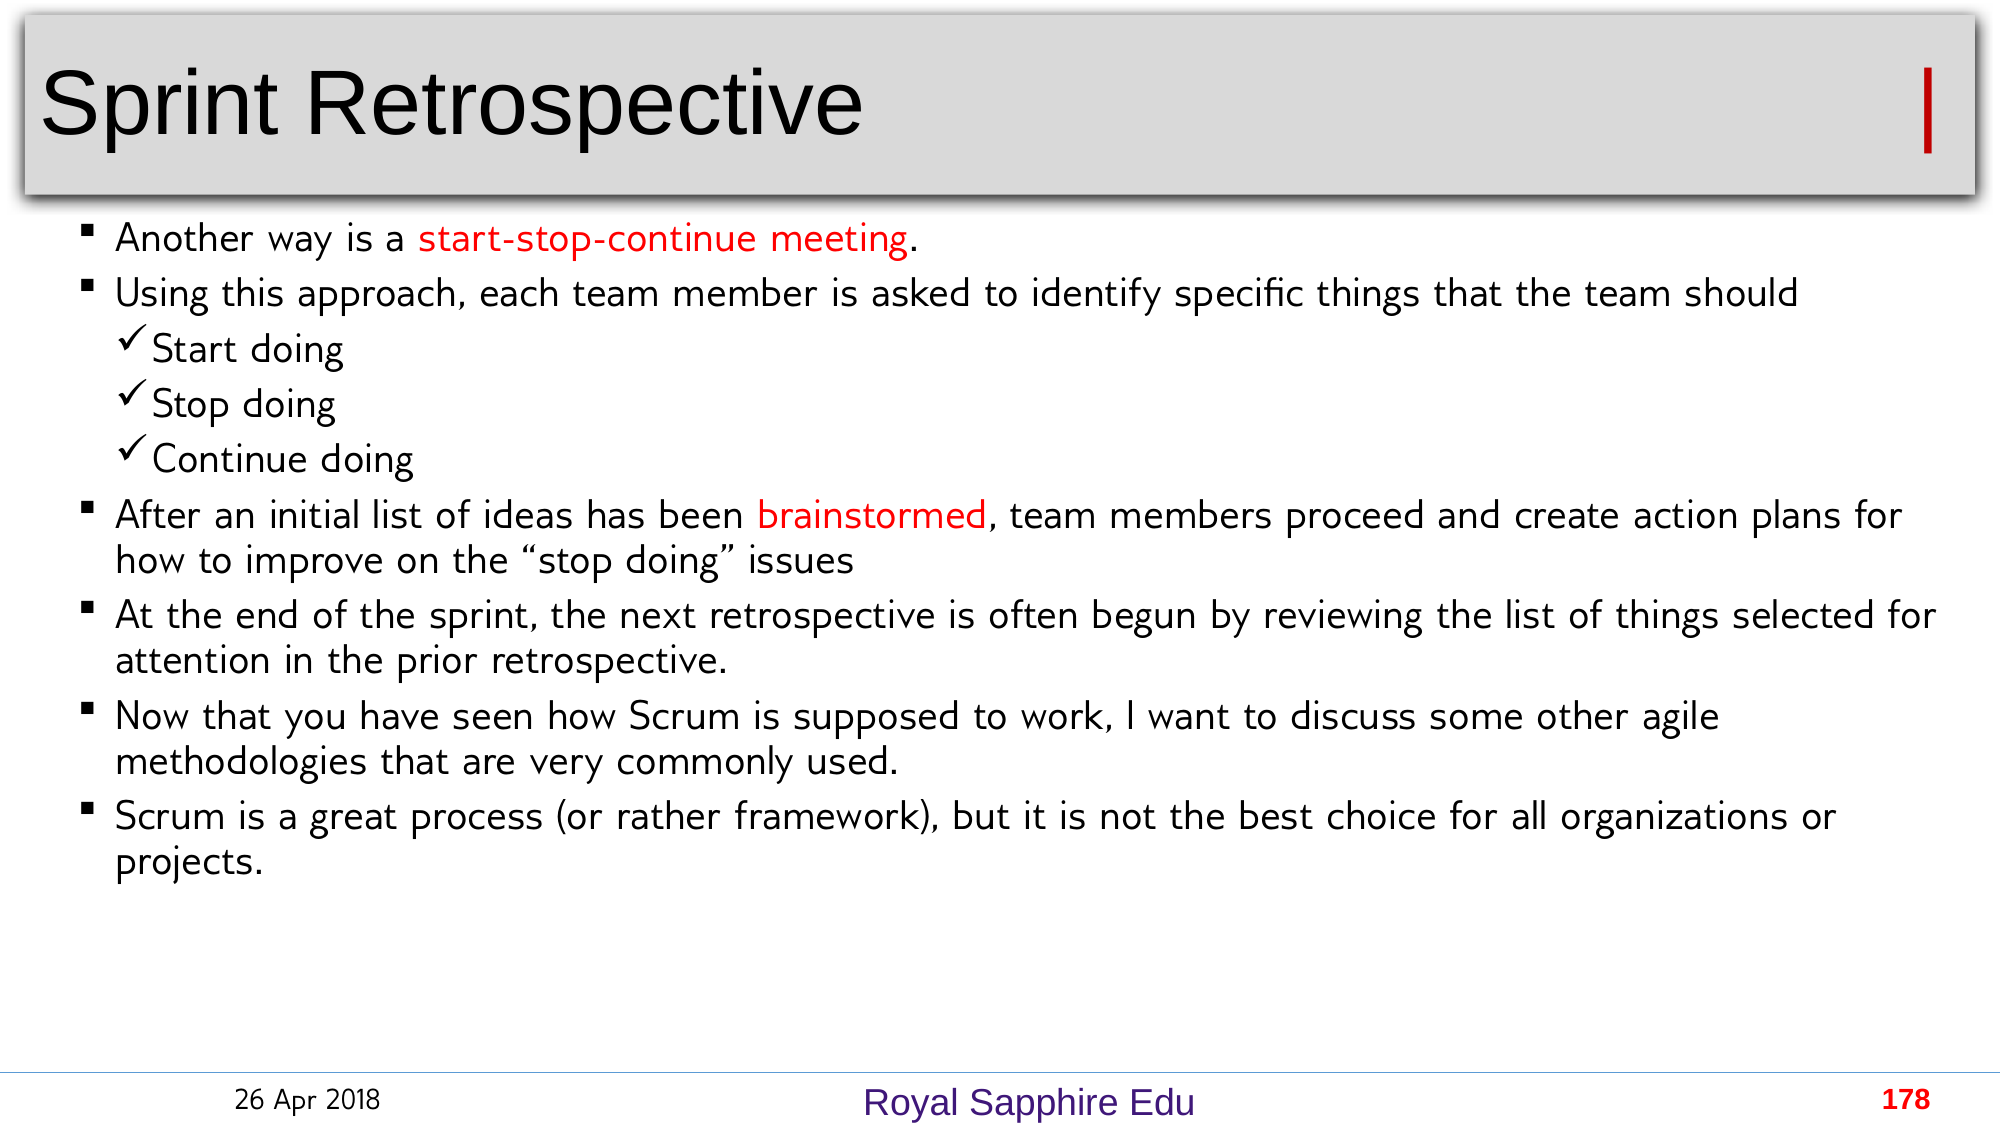

# Sprint Retrospective							   |
Another way is a start-stop-continue meeting.
Using this approach, each team member is asked to identify specific things that the team should
Start doing
Stop doing
Continue doing
After an initial list of ideas has been brainstormed, team members proceed and create action plans for how to improve on the “stop doing” issues
At the end of the sprint, the next retrospective is often begun by reviewing the list of things selected for attention in the prior retrospective.
Now that you have seen how Scrum is supposed to work, I want to discuss some other agile methodologies that are very commonly used.
Scrum is a great process (or rather framework), but it is not the best choice for all organizations or projects.
26 Apr 2018
178